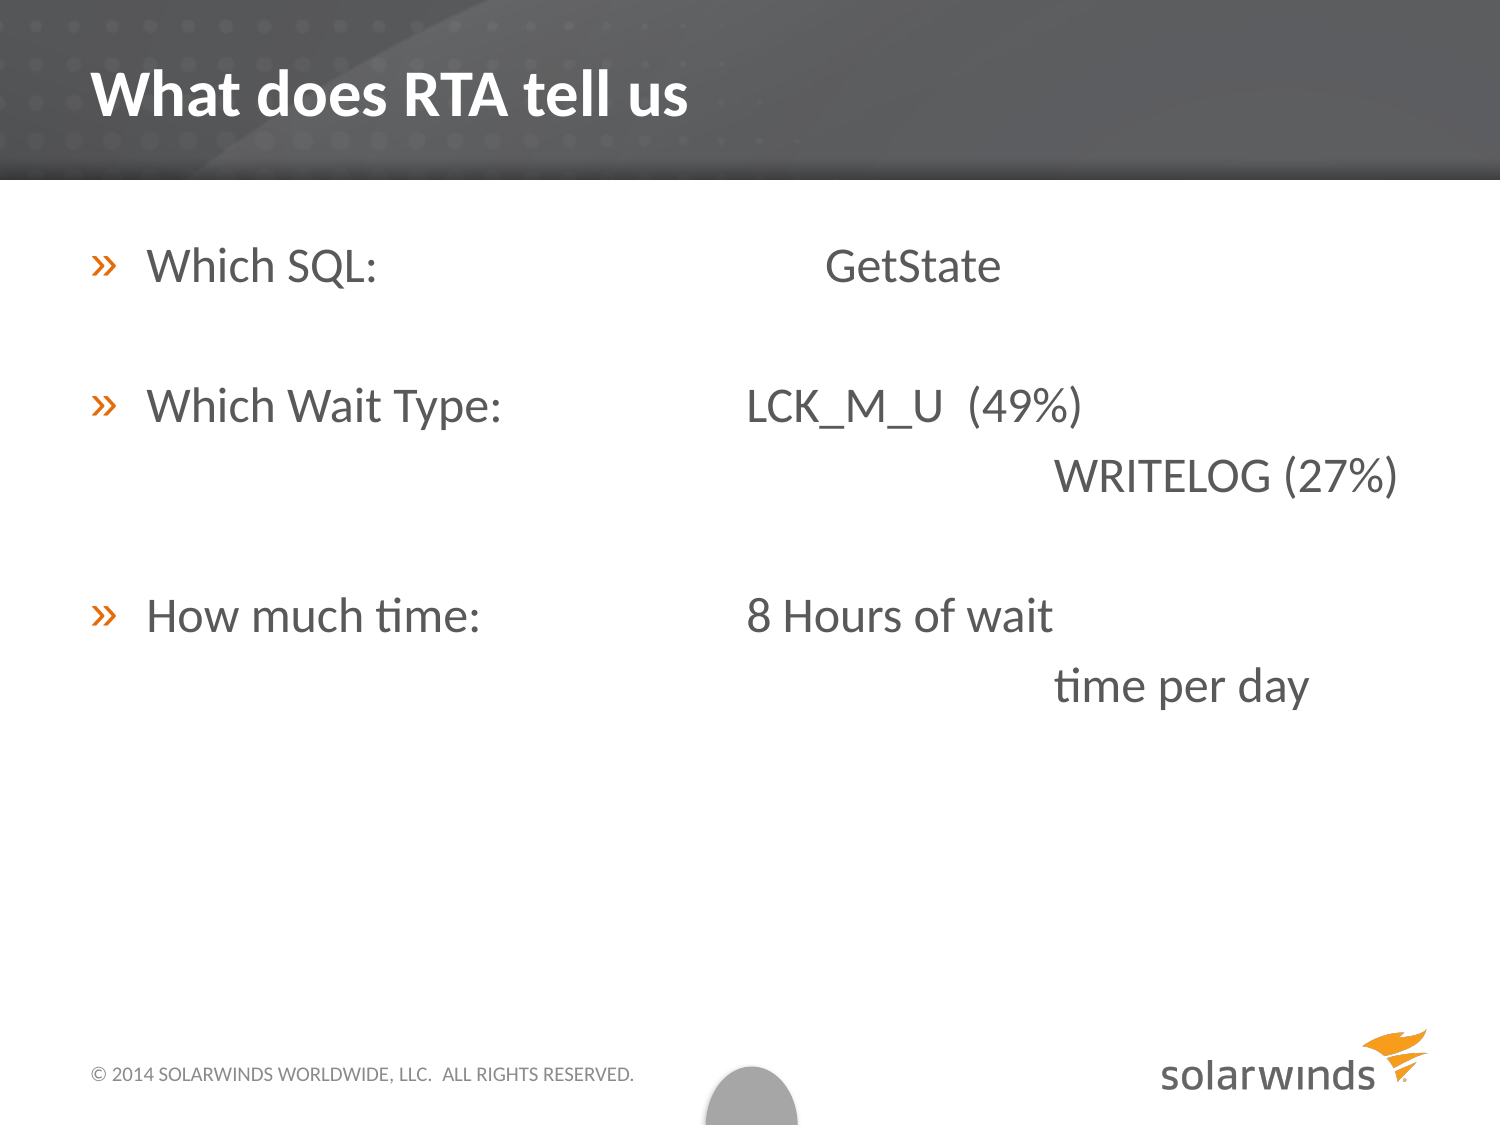

# What does RTA tell us
Which SQL: 			       GetState

Which Wait Type: 		LCK_M_U  (49%)
						              WRITELOG (27%)

How much time: 		8 Hours of wait
						              time per day

© 2014 SOLARWINDS WORLDWIDE, LLC.  ALL RIGHTS RESERVED.